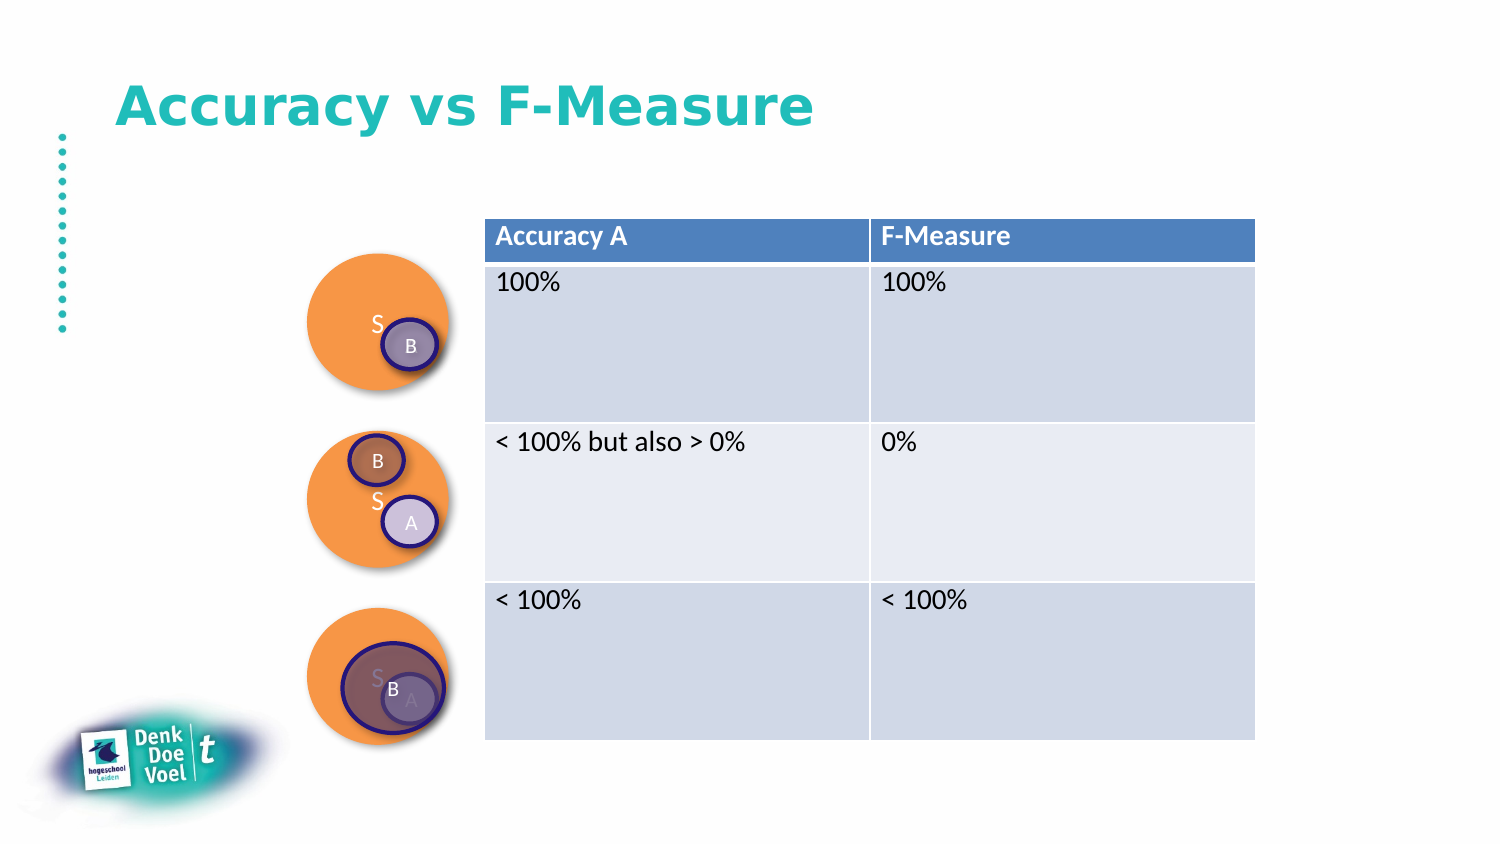

# Accuracy vs F-Measure
| Accuracy A | F-Measure |
| --- | --- |
| 100% | 100% |
| < 100% but also > 0% | 0% |
| < 100% | < 100% |
S
A
B
S
B
A
S
B
A